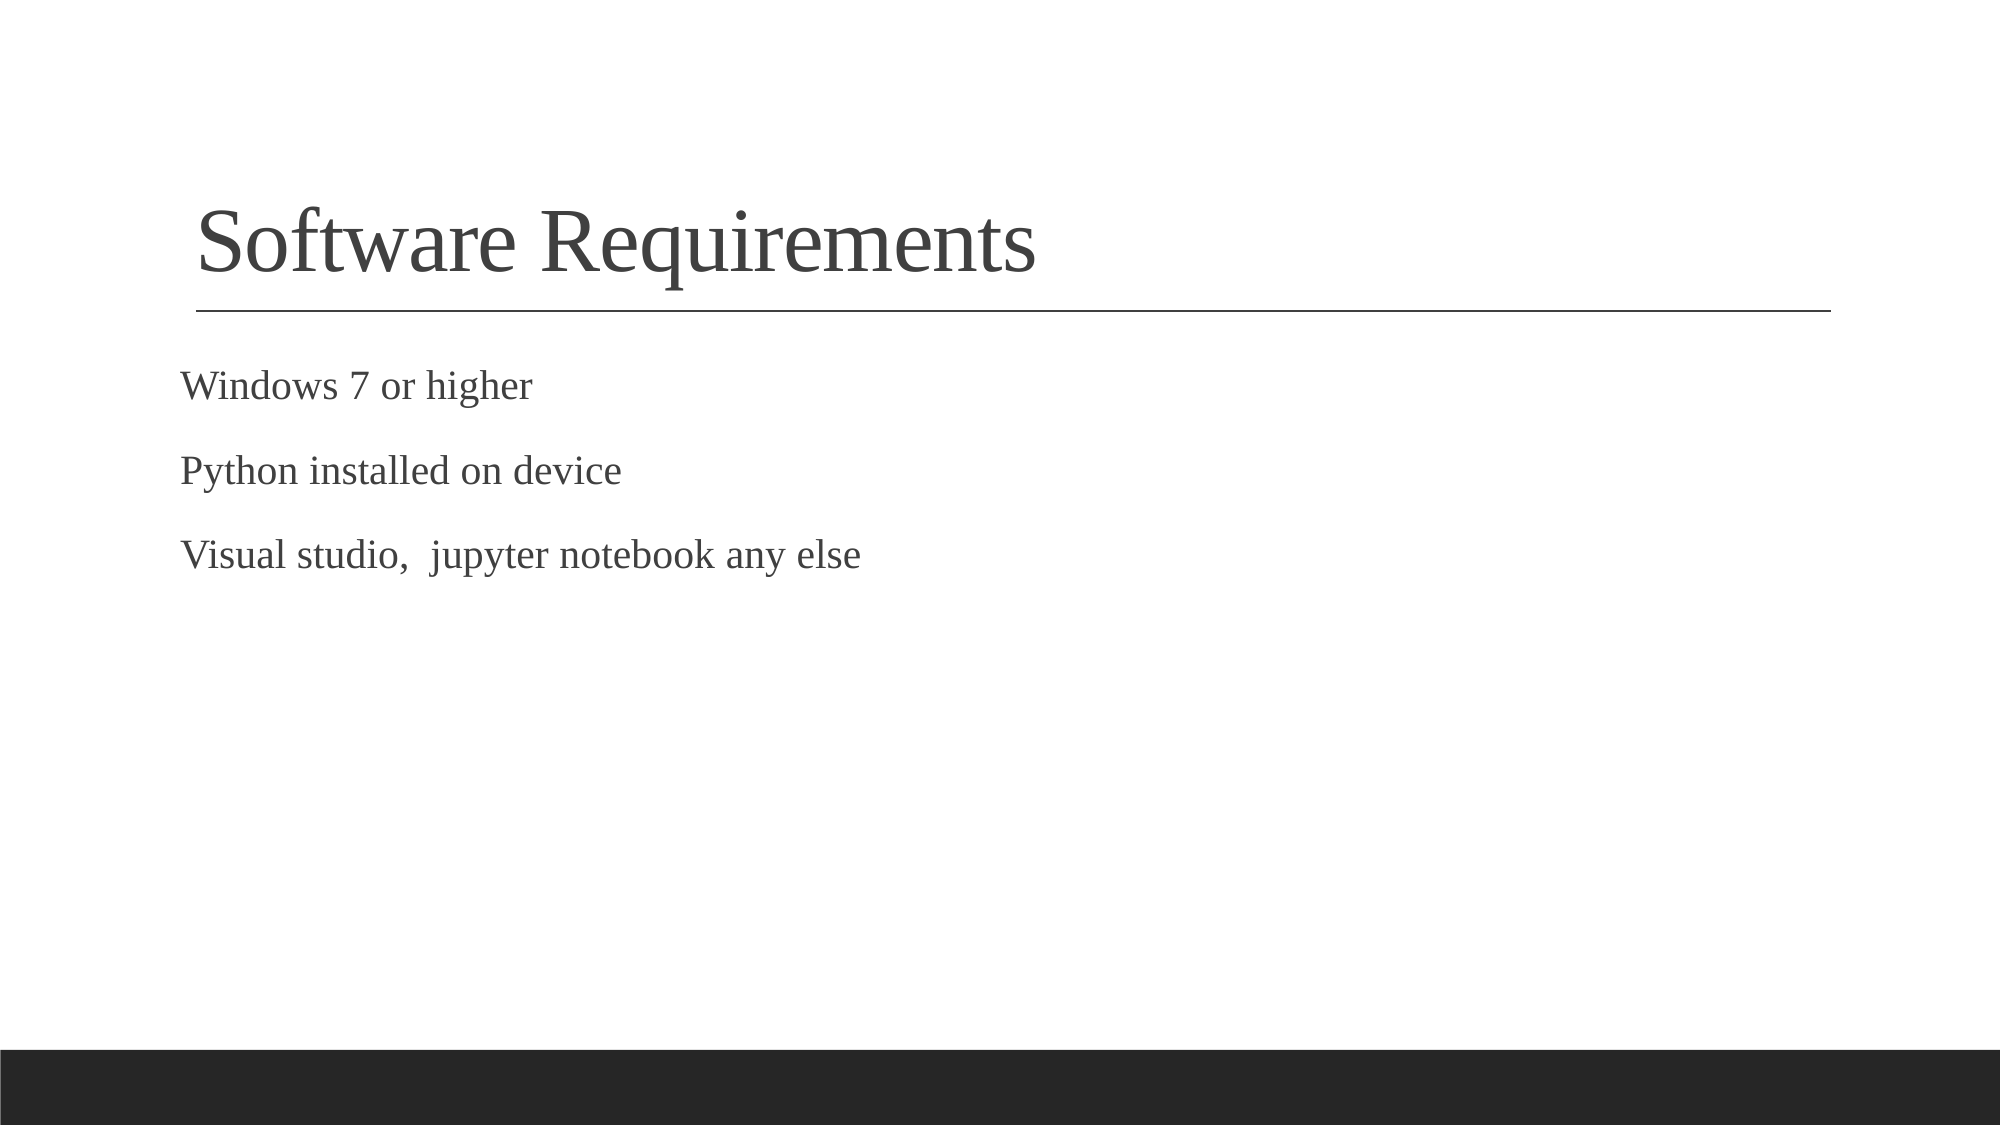

# Software Requirements
Windows 7 or higher
Python installed on device
Visual studio,  jupyter notebook any else